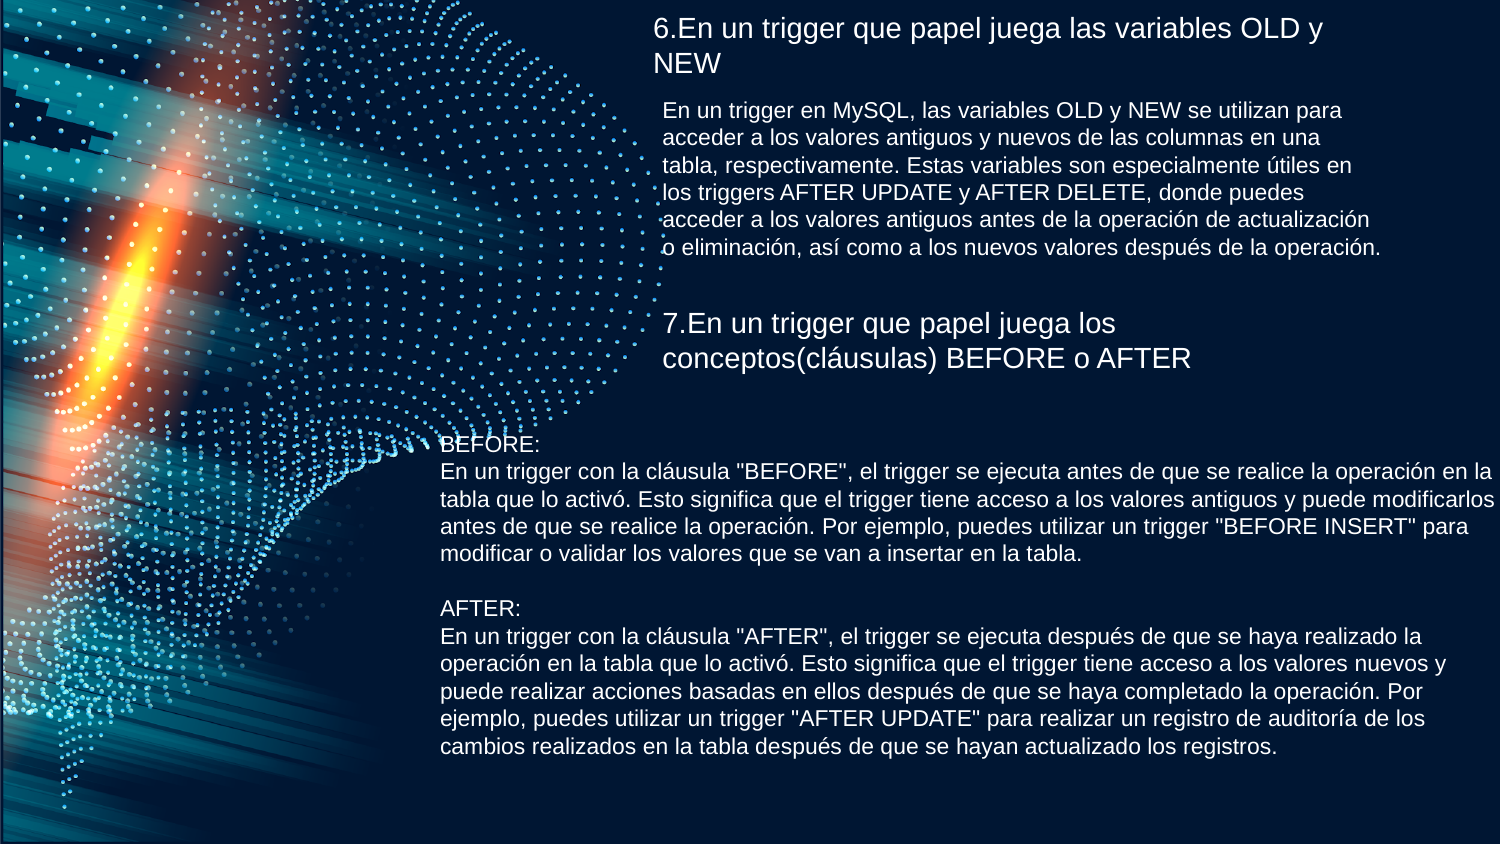

6.En un trigger que papel juega las variables OLD y NEW
En un trigger en MySQL, las variables OLD y NEW se utilizan para acceder a los valores antiguos y nuevos de las columnas en una tabla, respectivamente. Estas variables son especialmente útiles en los triggers AFTER UPDATE y AFTER DELETE, donde puedes acceder a los valores antiguos antes de la operación de actualización o eliminación, así como a los nuevos valores después de la operación.
7.En un trigger que papel juega los conceptos(cláusulas) BEFORE o AFTER
BEFORE:
En un trigger con la cláusula "BEFORE", el trigger se ejecuta antes de que se realice la operación en la tabla que lo activó. Esto significa que el trigger tiene acceso a los valores antiguos y puede modificarlos antes de que se realice la operación. Por ejemplo, puedes utilizar un trigger "BEFORE INSERT" para modificar o validar los valores que se van a insertar en la tabla.

AFTER:
En un trigger con la cláusula "AFTER", el trigger se ejecuta después de que se haya realizado la operación en la tabla que lo activó. Esto significa que el trigger tiene acceso a los valores nuevos y puede realizar acciones basadas en ellos después de que se haya completado la operación. Por ejemplo, puedes utilizar un trigger "AFTER UPDATE" para realizar un registro de auditoría de los cambios realizados en la tabla después de que se hayan actualizado los registros.